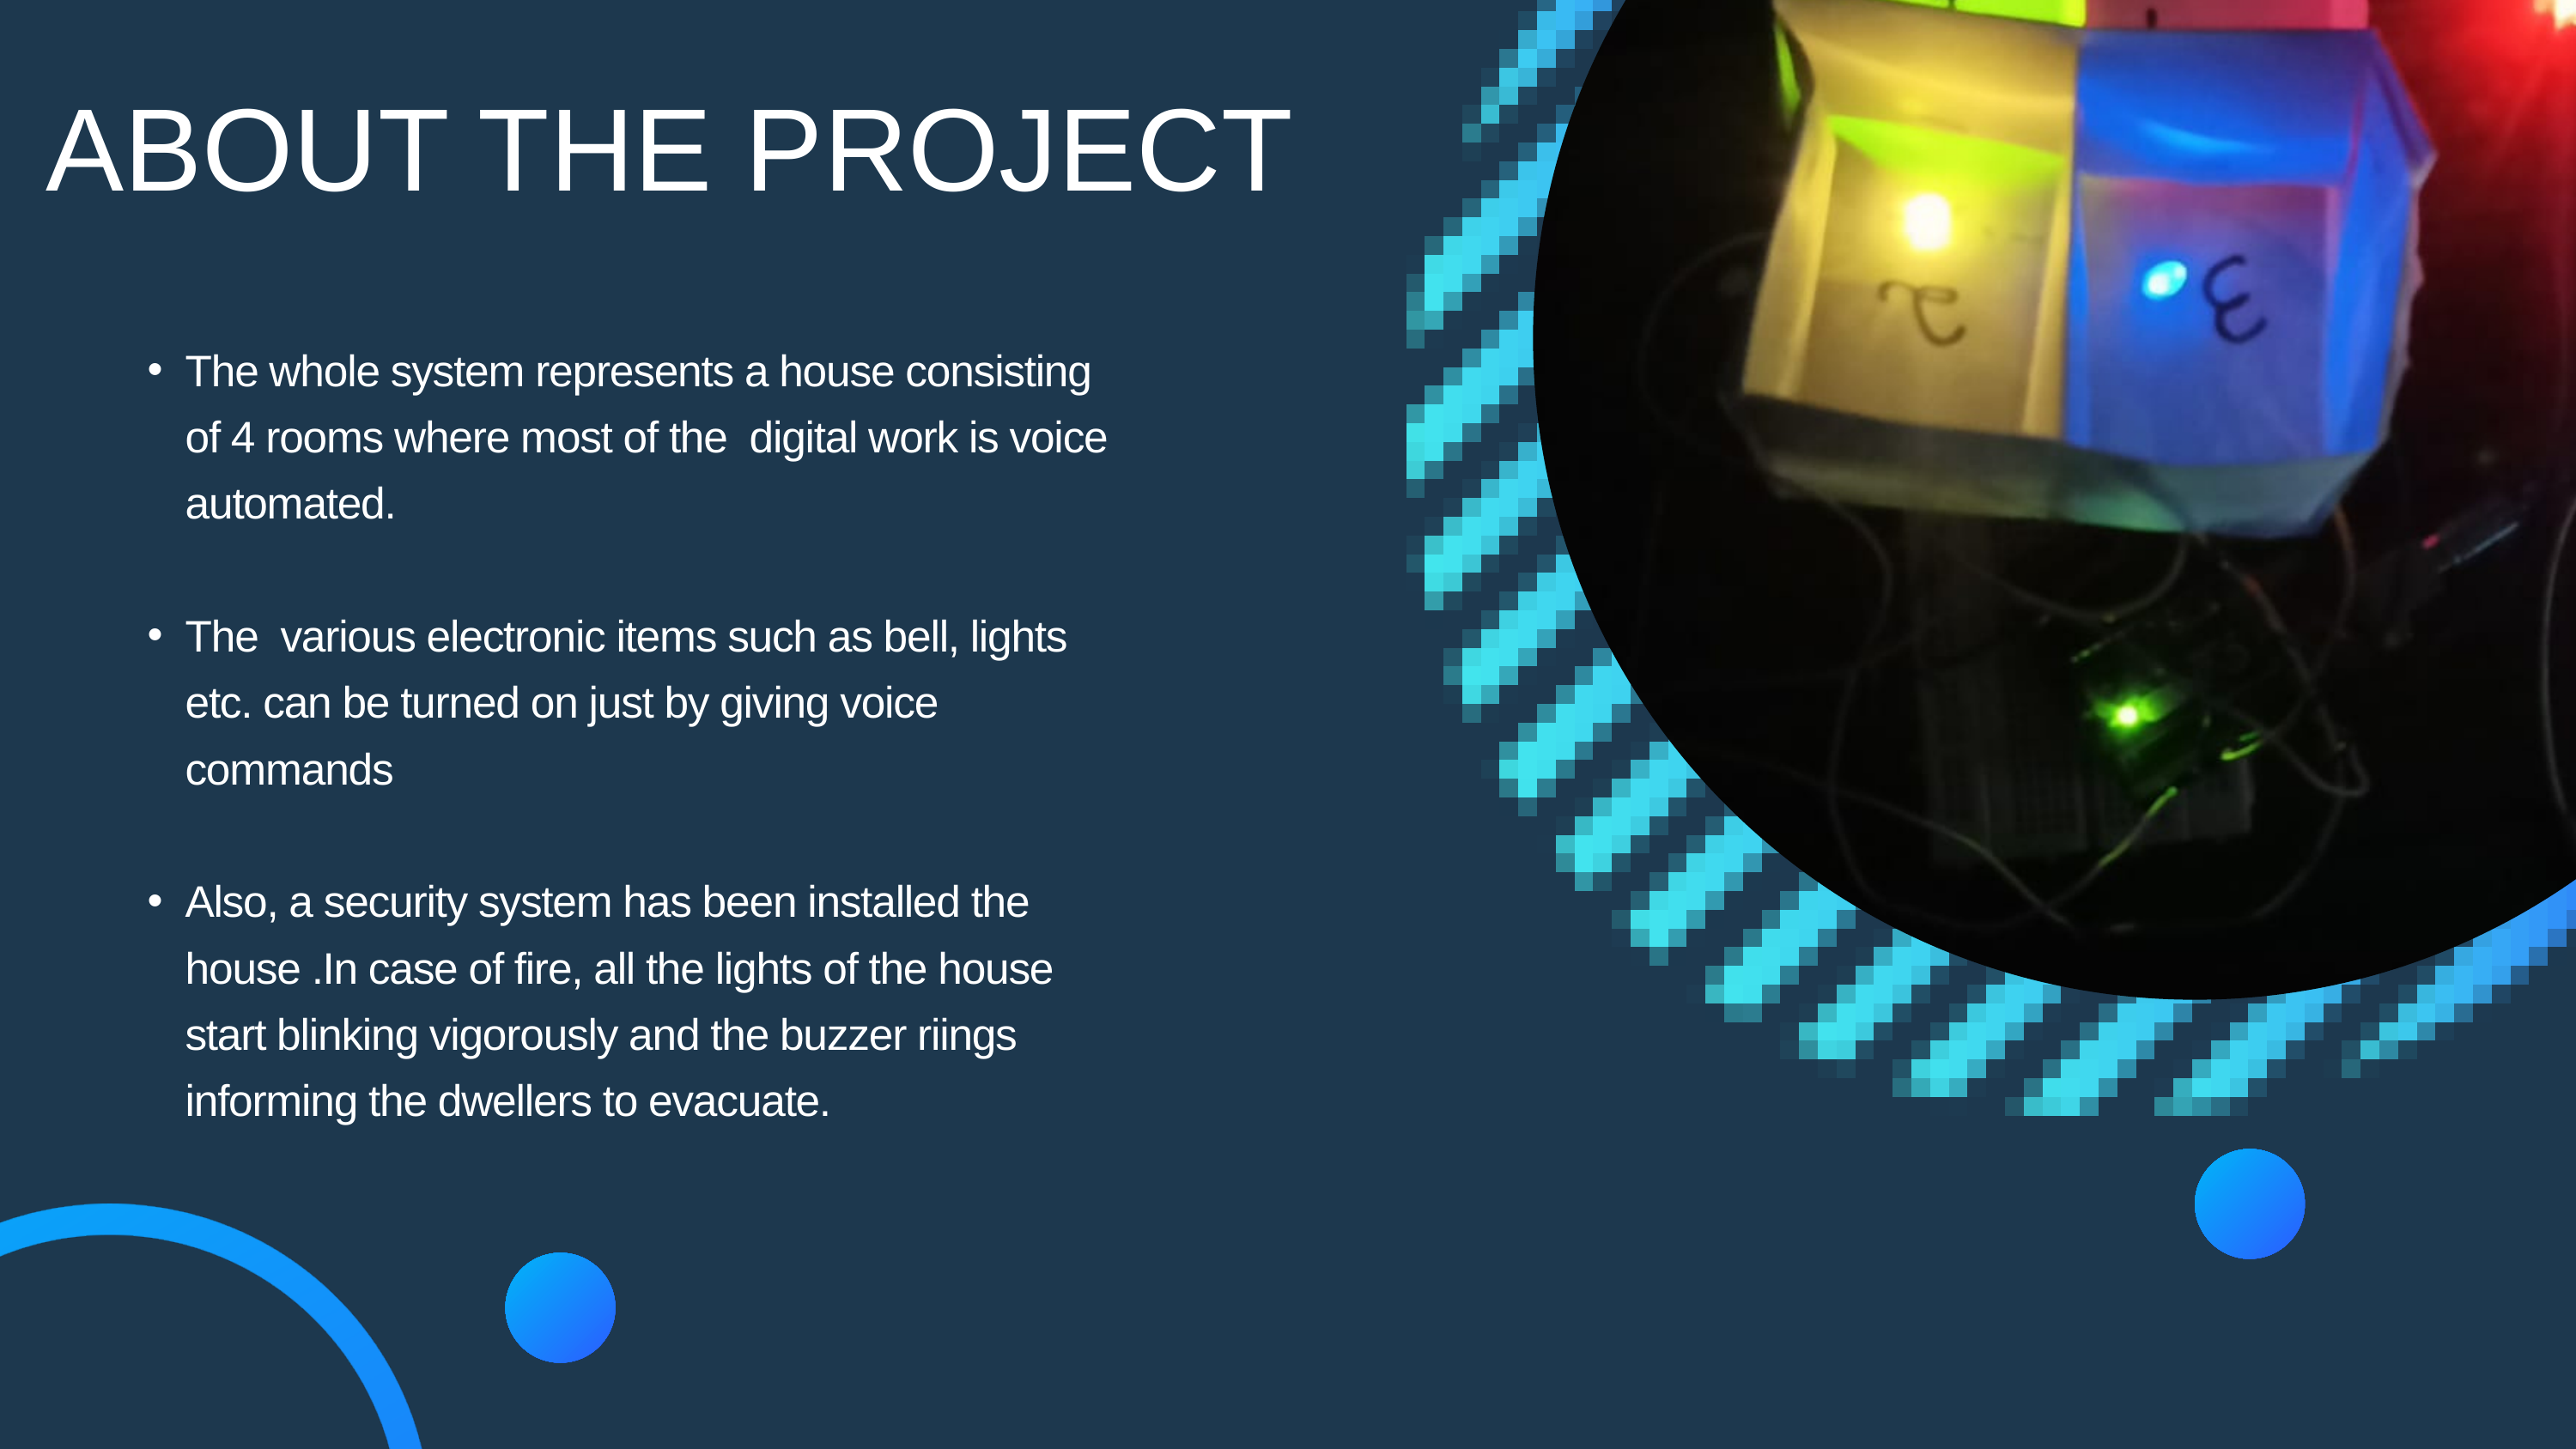

ABOUT THE PROJECT
The whole system represents a house consisting of 4 rooms where most of the  digital work is voice automated.

The  various electronic items such as bell, lights etc. can be turned on just by giving voice  commands

Also, a security system has been installed the house .In case of fire, all the lights of the house  start blinking vigorously and the buzzer riings informing the dwellers to evacuate.